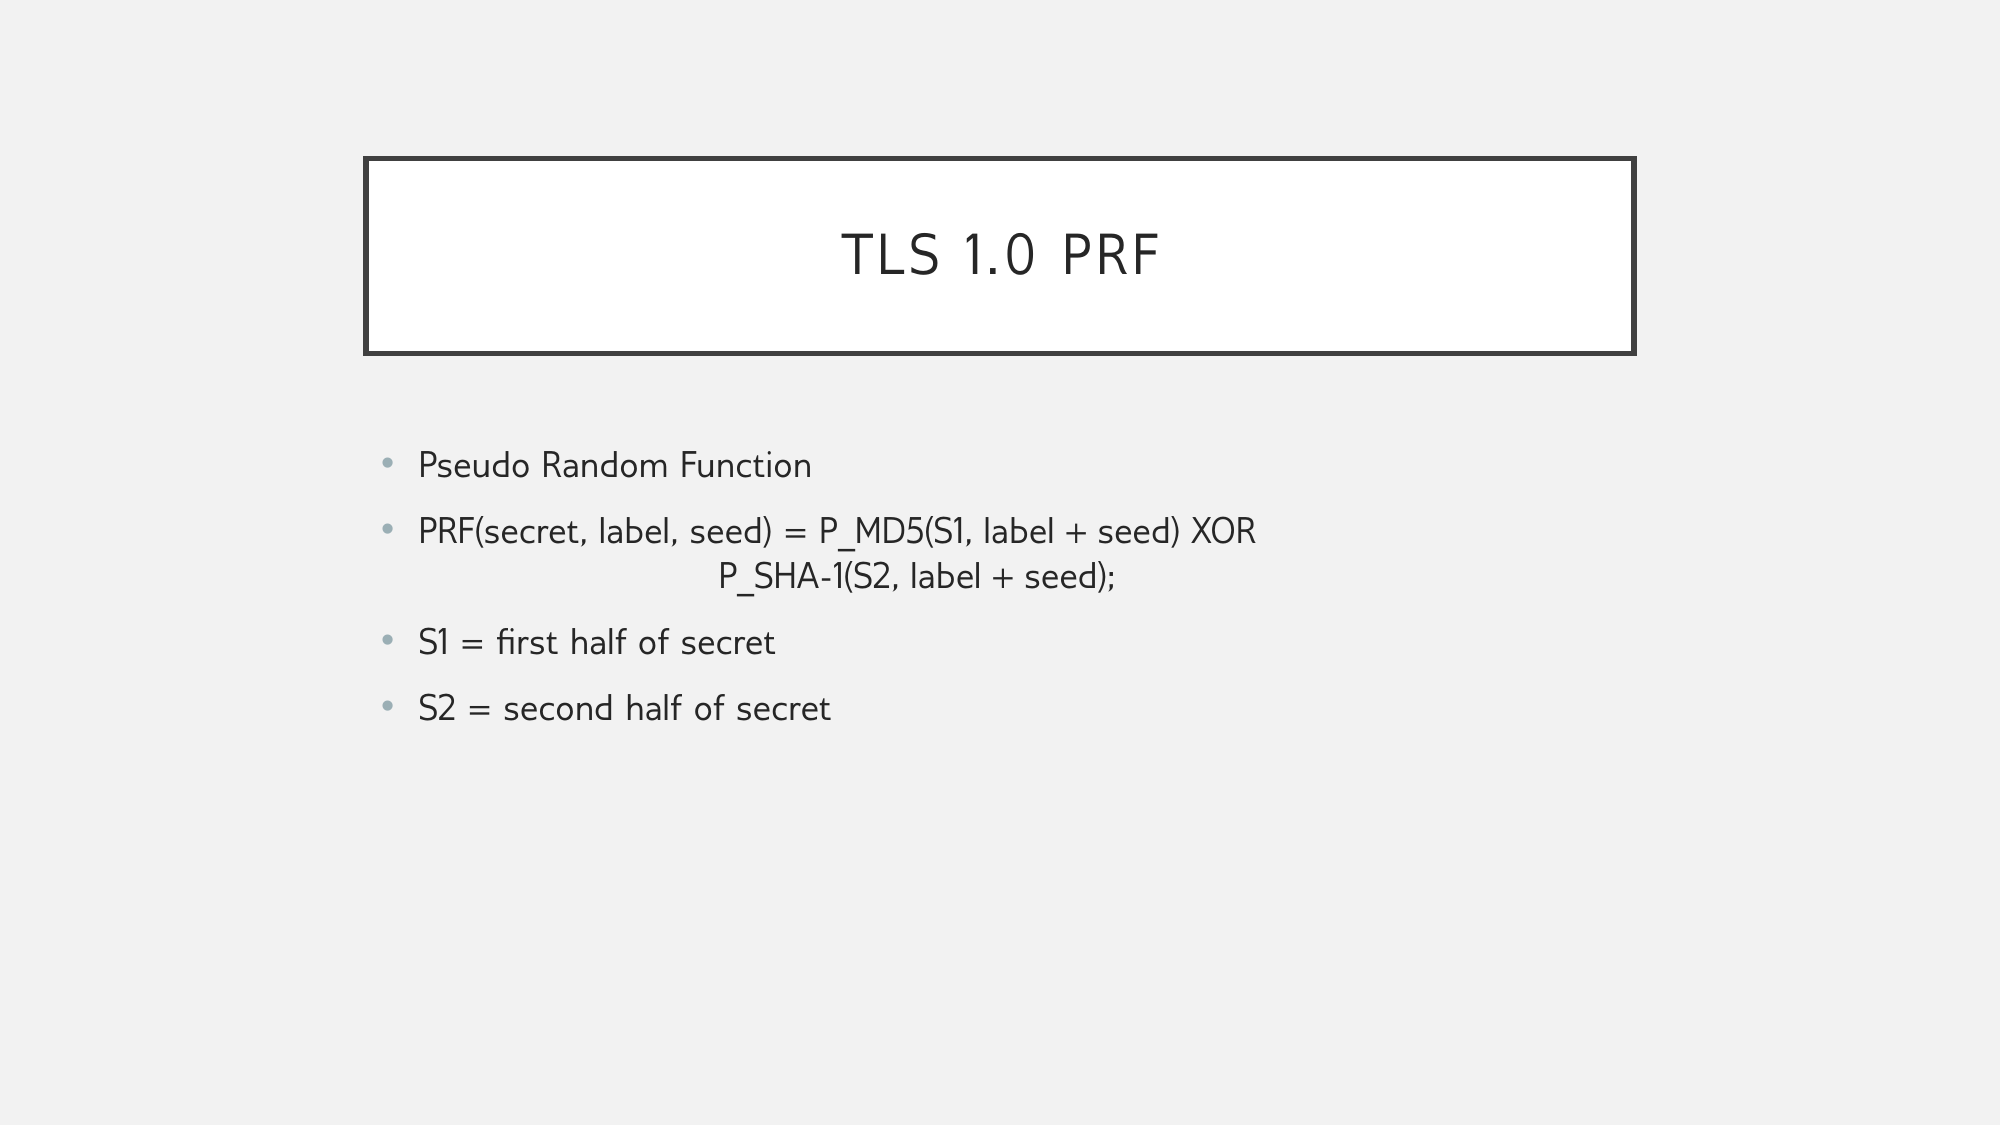

# TLS 1.0 PRF
Pseudo Random Function
PRF(secret, label, seed) = P_MD5(S1, label + seed) XOR 					P_SHA-1(S2, label + seed);
S1 = first half of secret
S2 = second half of secret